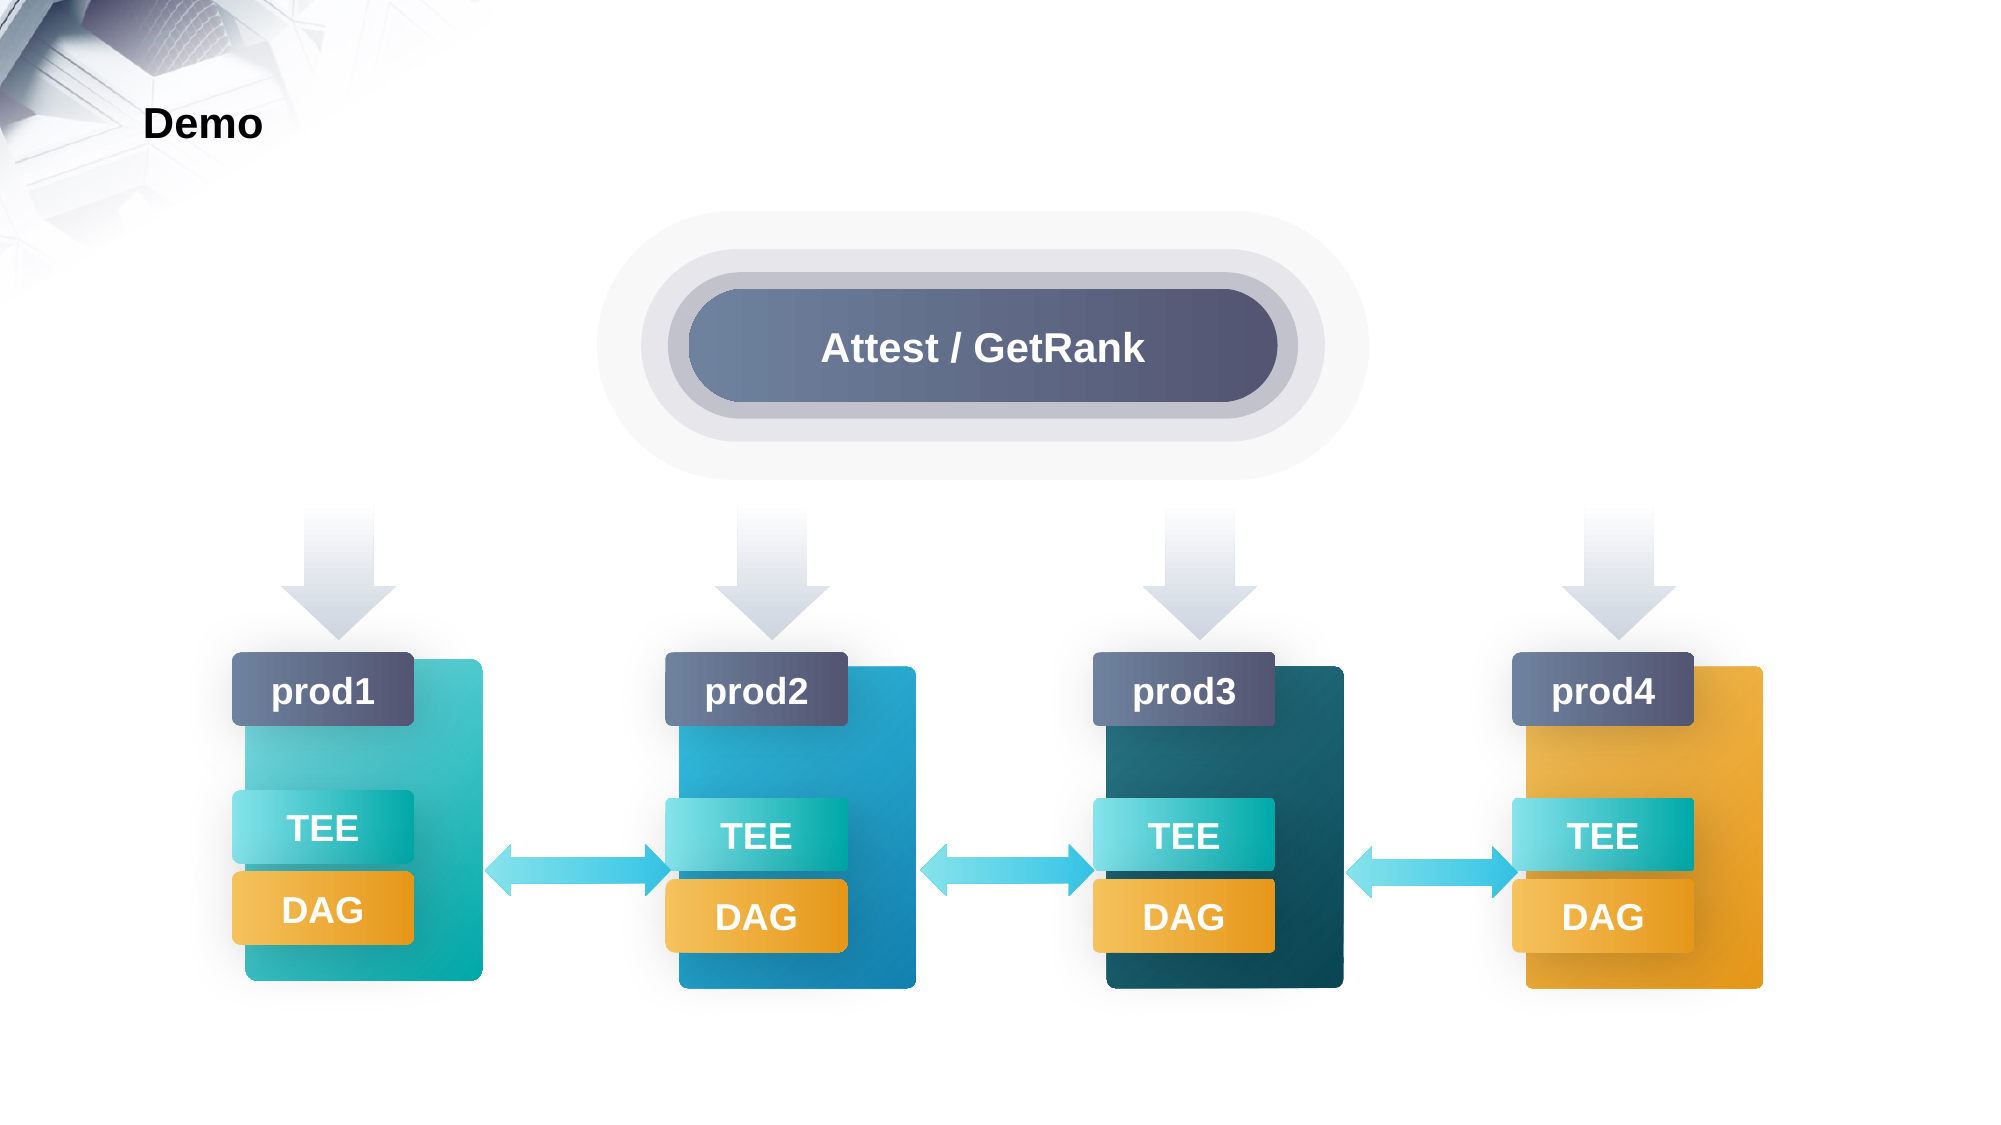

Demo

Attest / GetRank

prod1
prod2
prod3
prod4

TEE
TEE
TEE
TEE

DAG
DAG
DAG
DAG